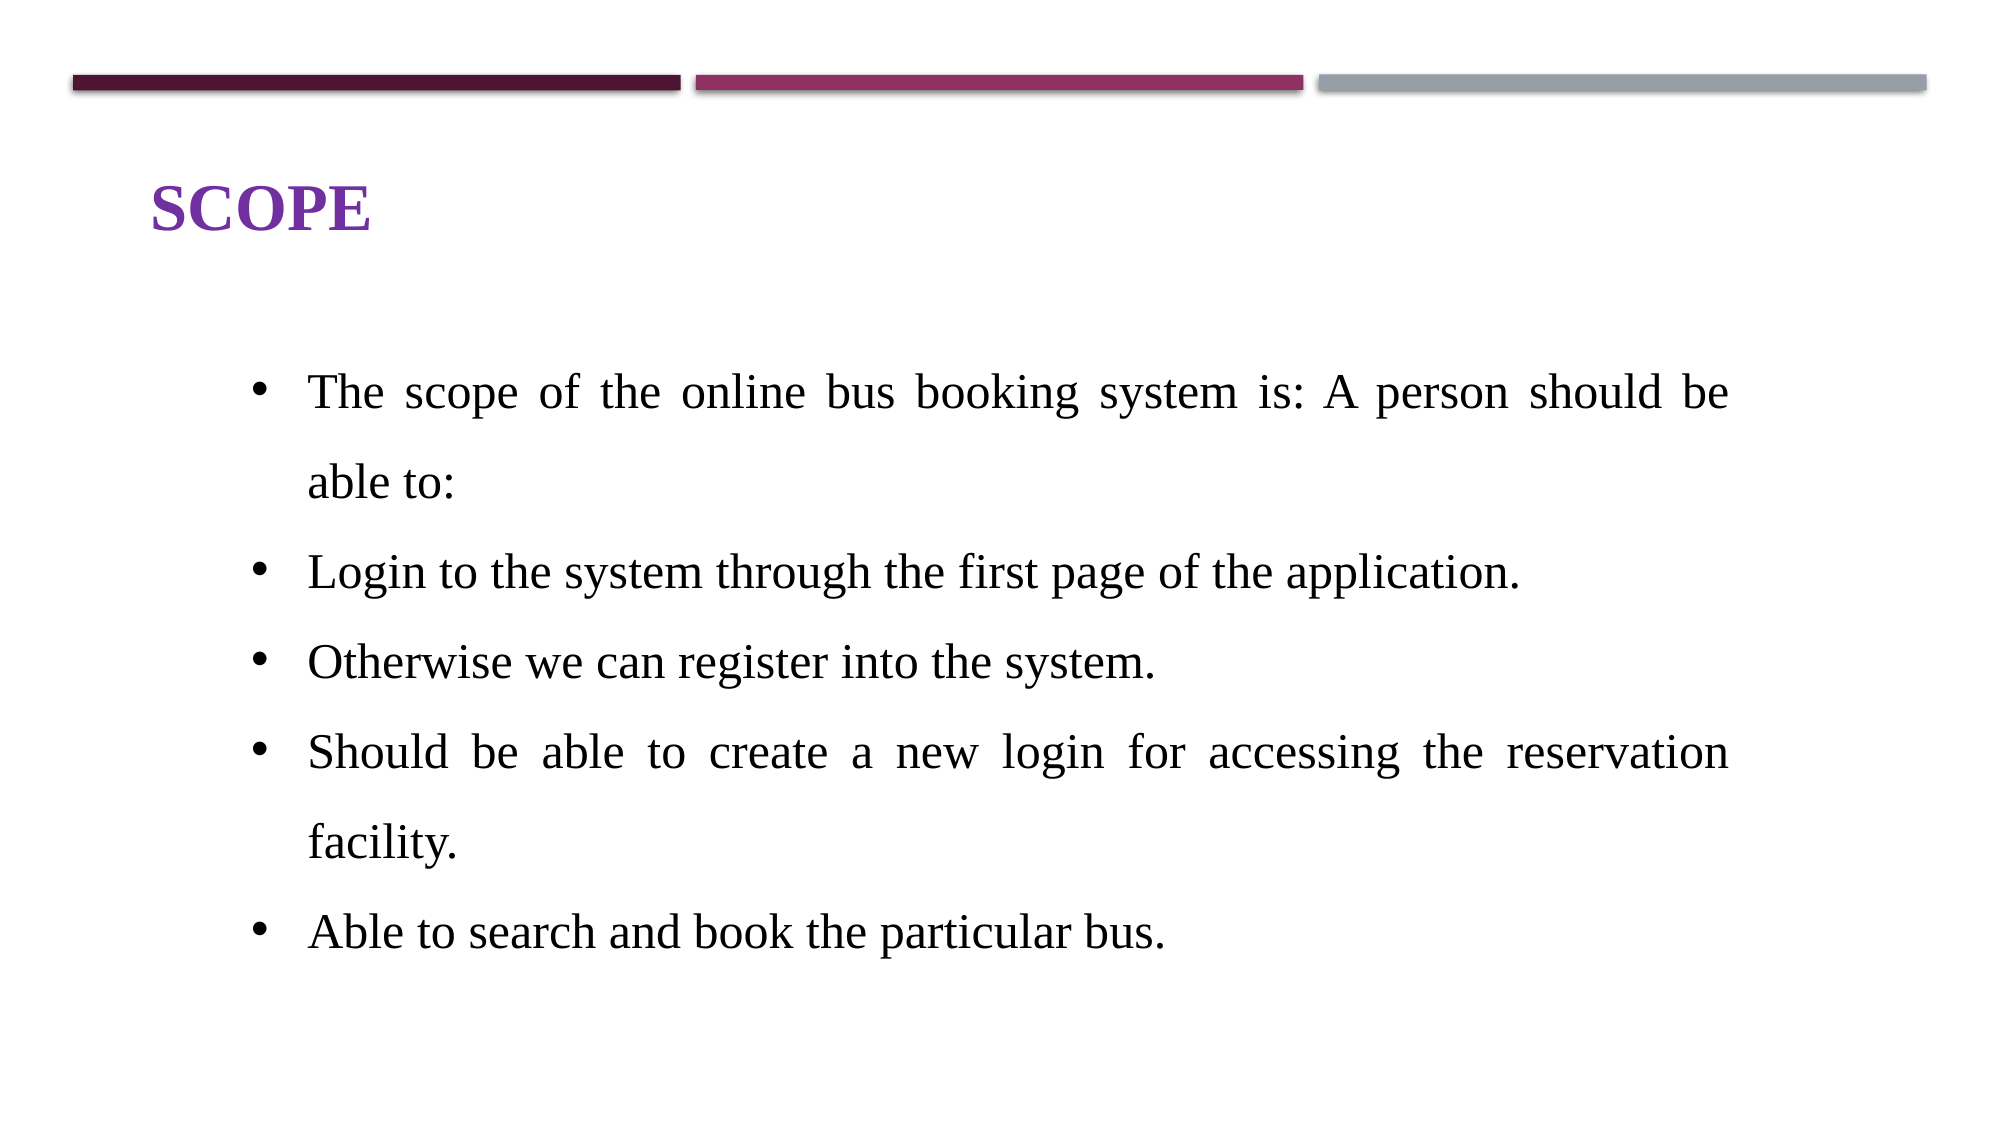

SCOPE
The scope of the online bus booking system is: A person should be able to:
Login to the system through the first page of the application.
Otherwise we can register into the system.
Should be able to create a new login for accessing the reservation facility.
Able to search and book the particular bus.